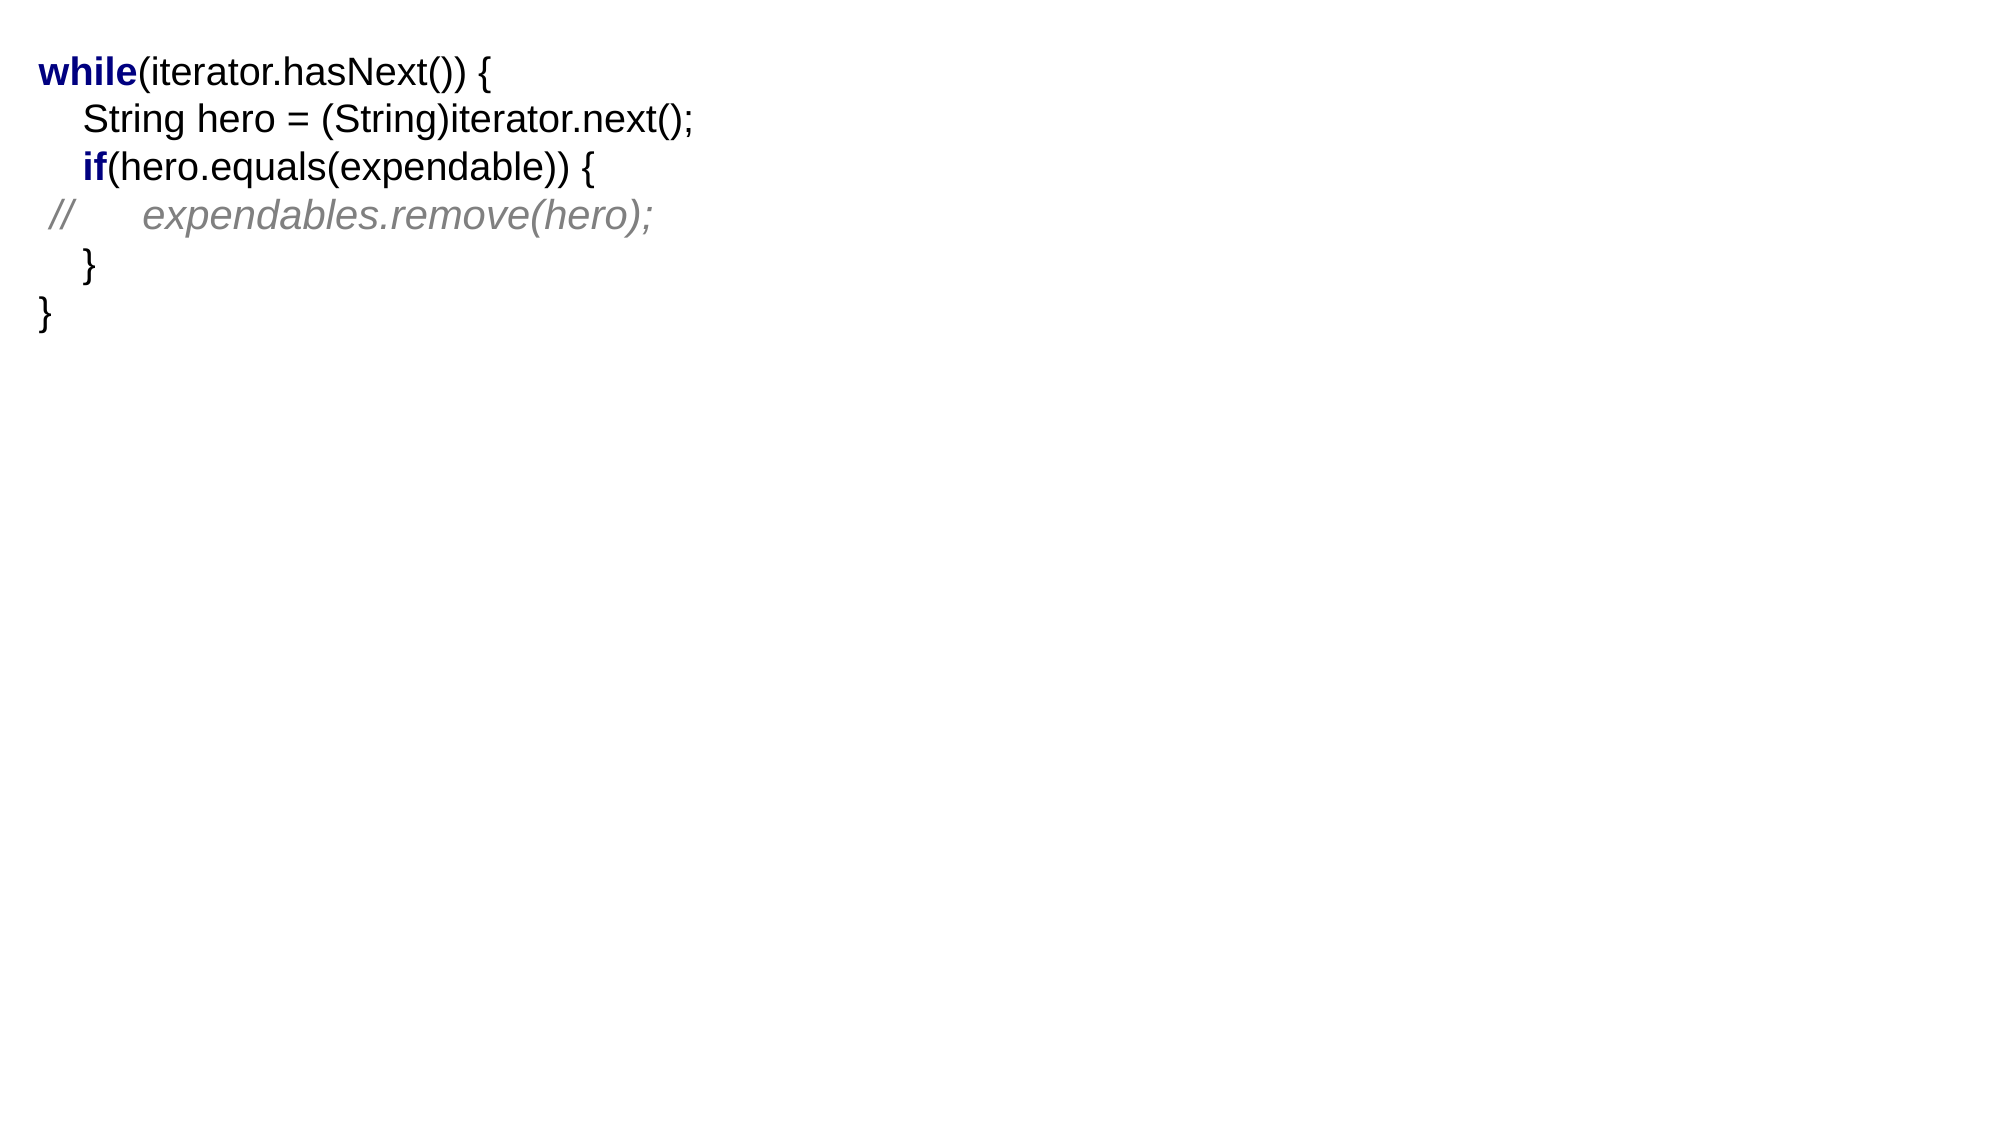

while(iterator.hasNext()) {
    String hero = (String)iterator.next();
    if(hero.equals(expendable)) {
 //      expendables.remove(hero);
    }
}